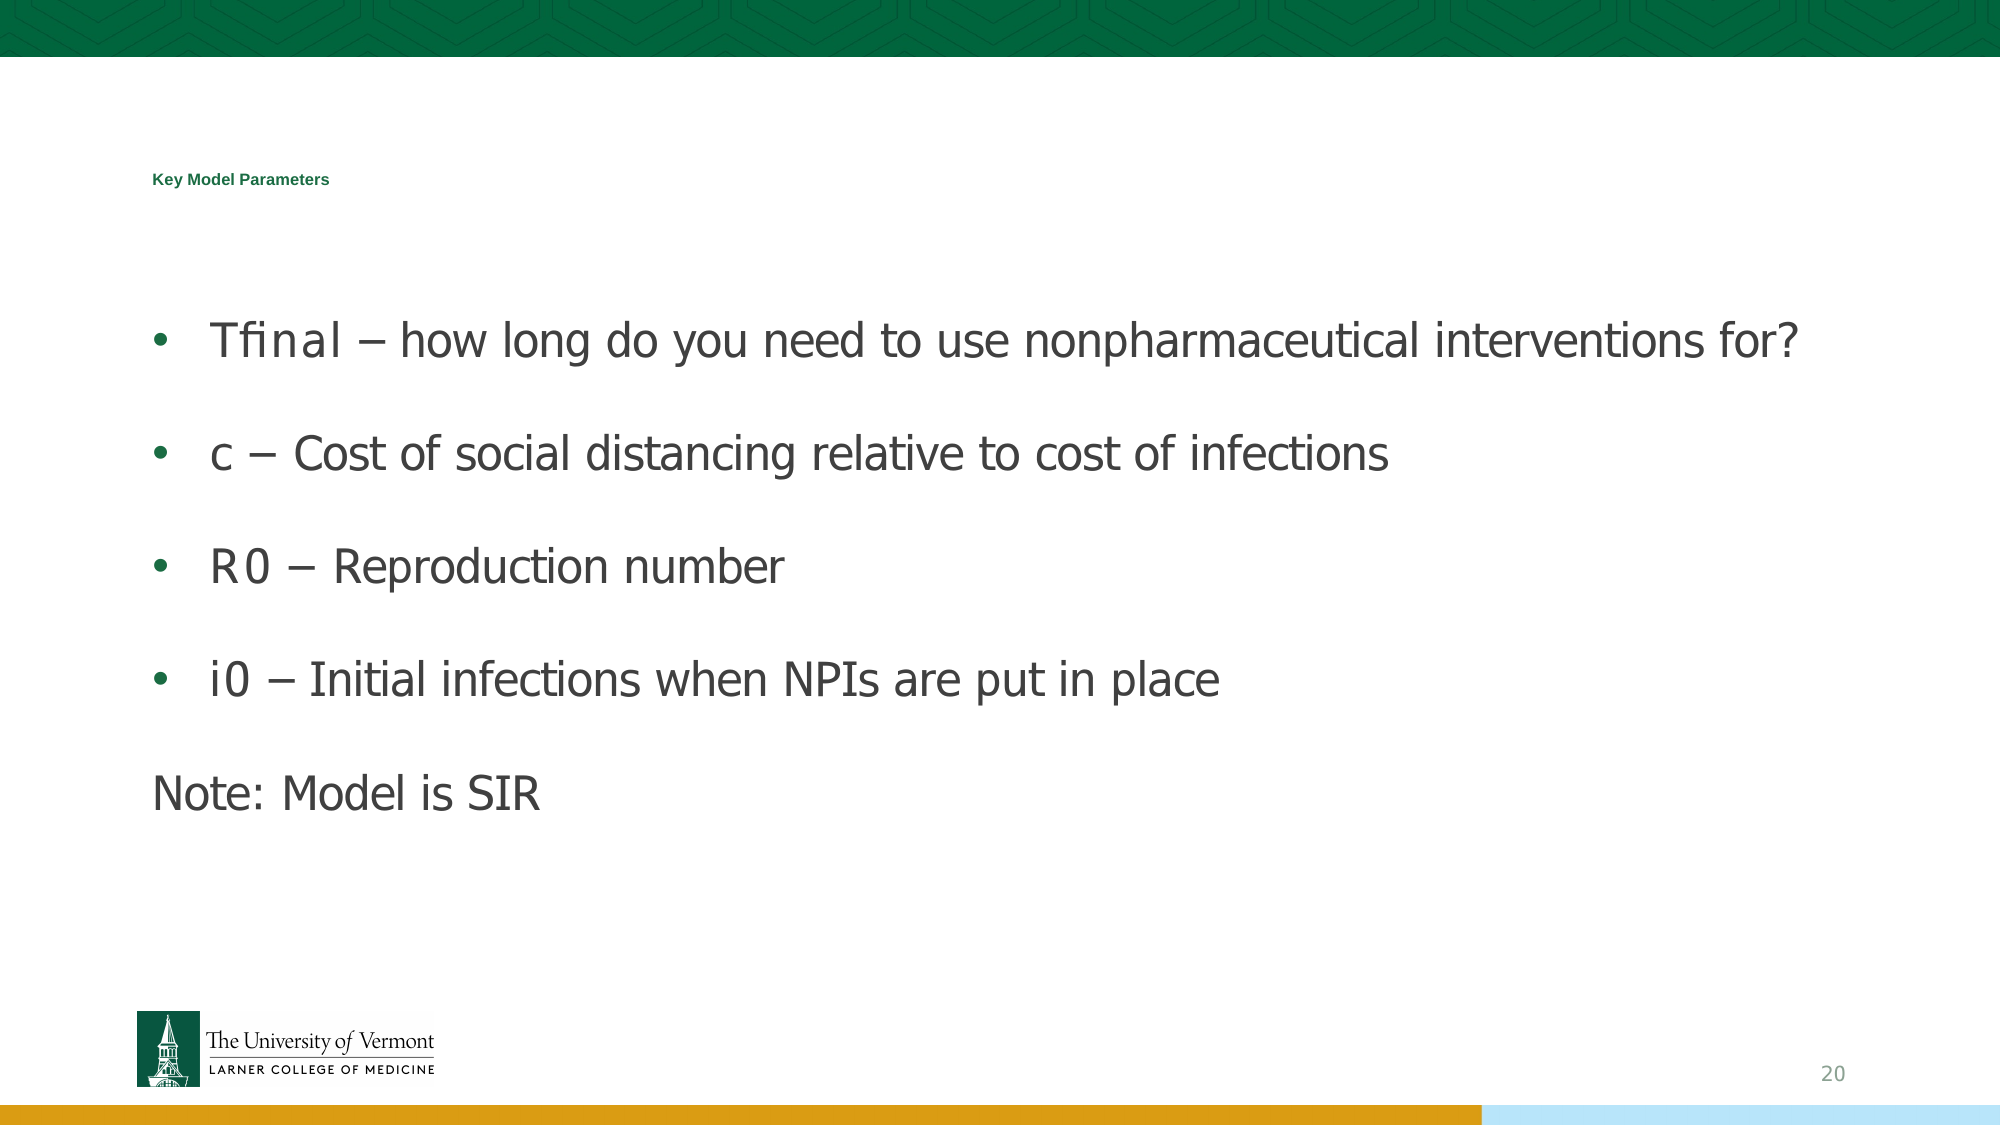

# Key Model Parameters
Tfinal – how long do you need to use nonpharmaceutical interventions for?
c – Cost of social distancing relative to cost of infections
R0 – Reproduction number
i0 – Initial infections when NPIs are put in place
Note: Model is SIR
20